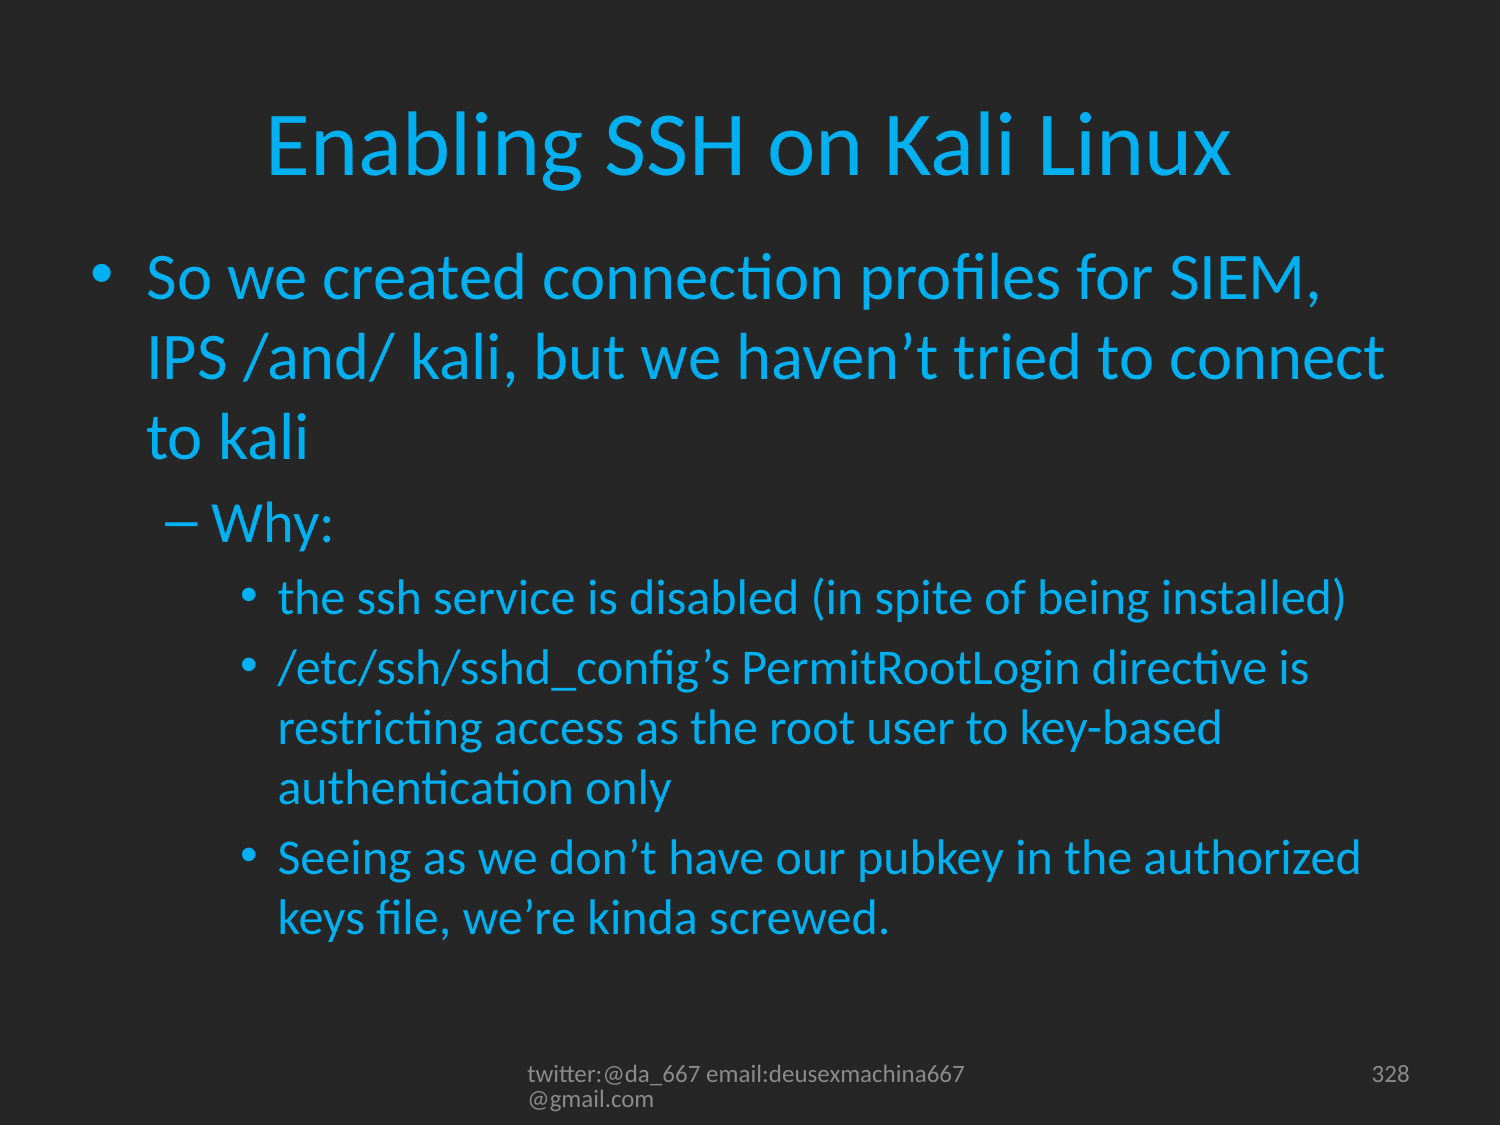

# Enabling SSH on Kali Linux
So we created connection profiles for SIEM, IPS /and/ kali, but we haven’t tried to connect to kali
Why:
the ssh service is disabled (in spite of being installed)
/etc/ssh/sshd_config’s PermitRootLogin directive is restricting access as the root user to key-based authentication only
Seeing as we don’t have our pubkey in the authorized keys file, we’re kinda screwed.
twitter:@da_667 email:deusexmachina667@gmail.com
328